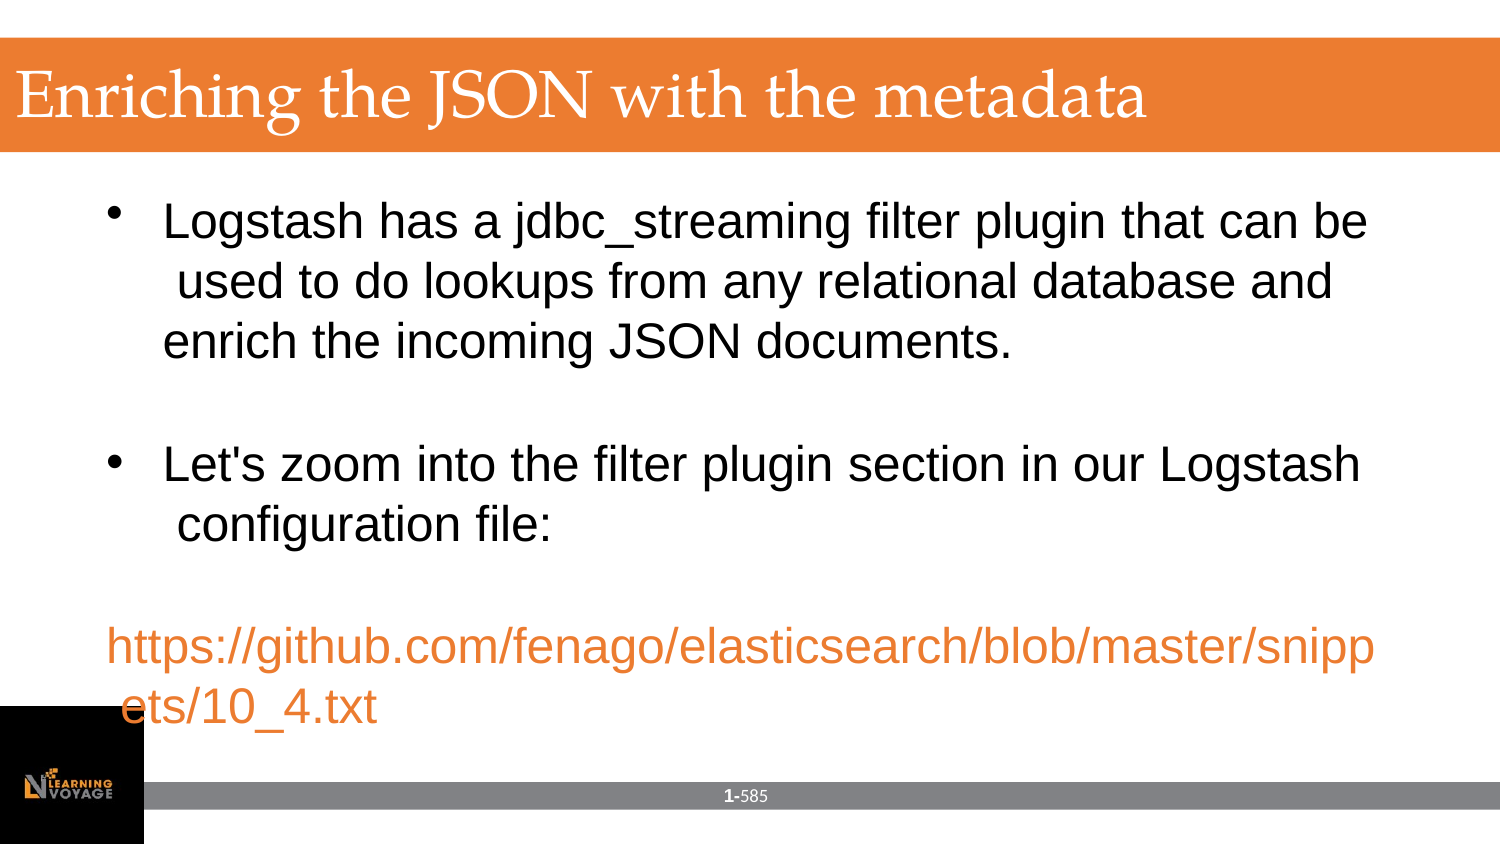

# Enriching the JSON with the metadata
Logstash has a jdbc_streaming filter plugin that can be  used to do lookups from any relational database and  enrich the incoming JSON documents.

Let's zoom into the filter plugin section in our Logstash  configuration file:

https://github.com/fenago/elasticsearch/blob/master/snipp  ets/10_4.txt
1-585